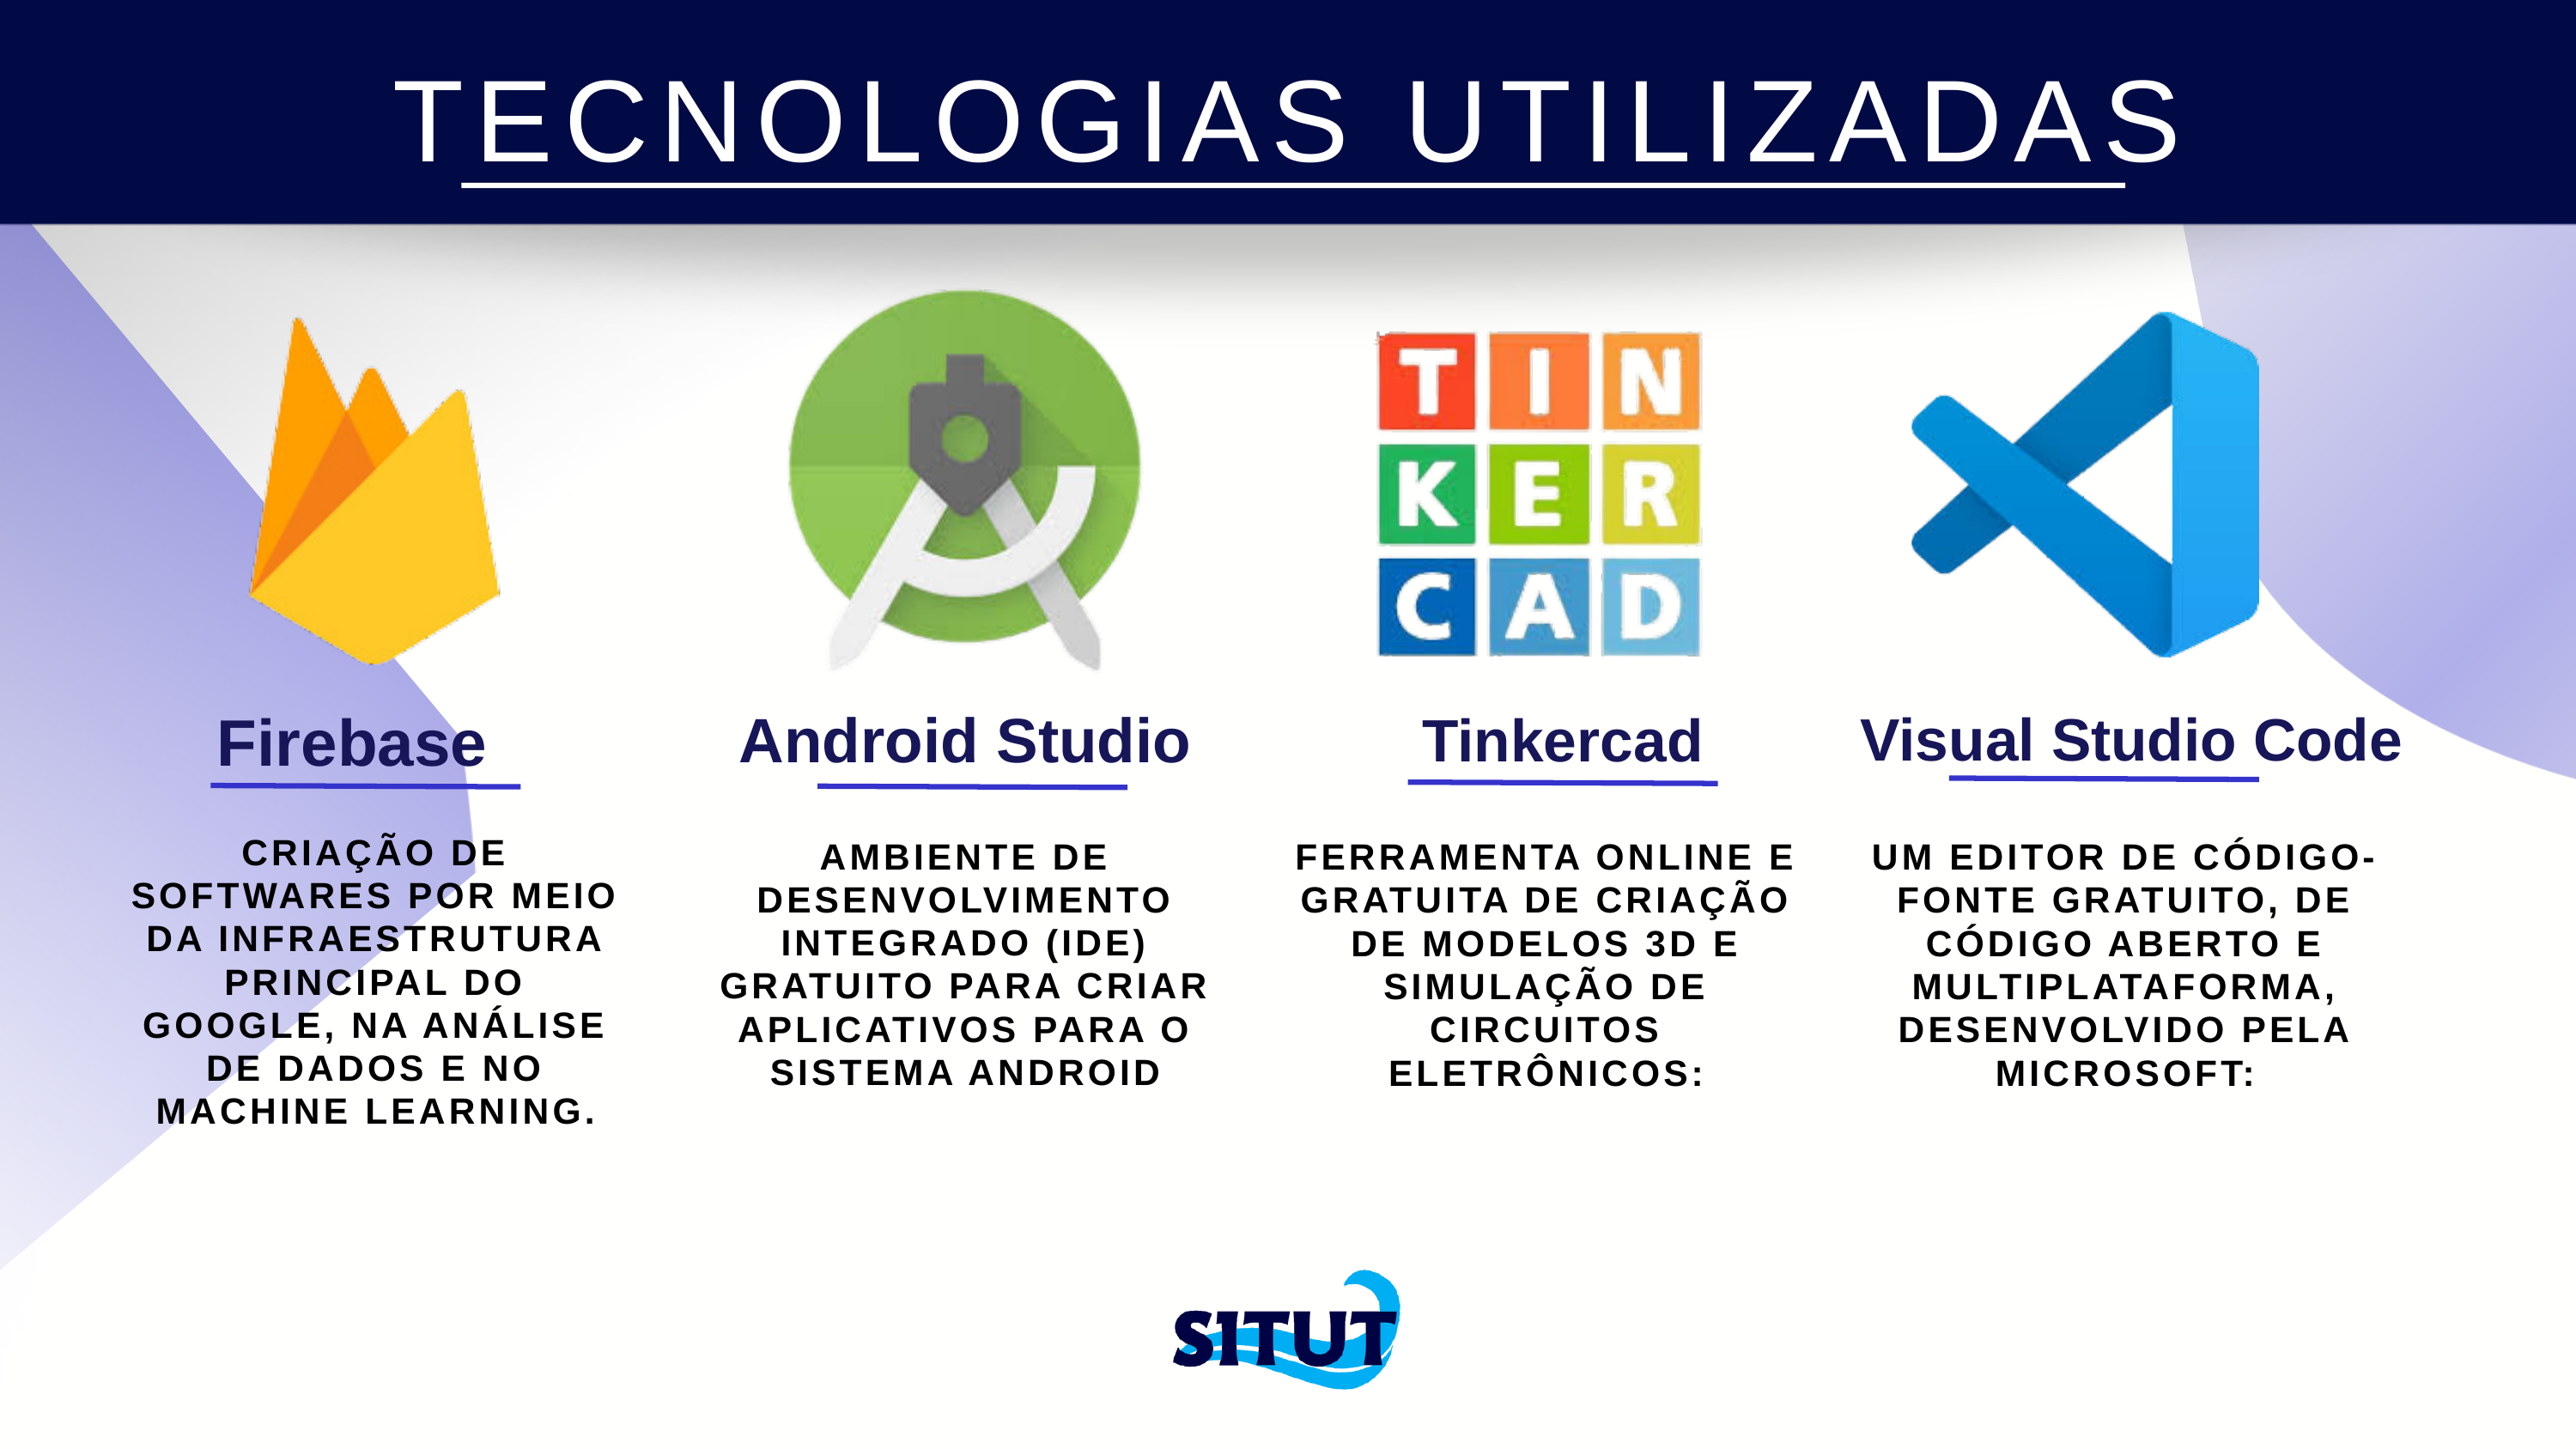

TECNOLOGIAS UTILIZADAS

Firebase
Android Studio
Visual Studio Code
Tinkercad

CRIAÇÃO DE SOFTWARES POR MEIO DA INFRAESTRUTURA PRINCIPAL DO GOOGLE, NA ANÁLISE DE DADOS E NO MACHINE LEARNING.
AMBIENTE DE DESENVOLVIMENTO INTEGRADO (IDE) GRATUITO PARA CRIAR APLICATIVOS PARA O SISTEMA ANDROID
FERRAMENTA ONLINE E GRATUITA DE CRIAÇÃO DE MODELOS 3D E SIMULAÇÃO DE CIRCUITOS ELETRÔNICOS:

UM EDITOR DE CÓDIGO-FONTE GRATUITO, DE CÓDIGO ABERTO E MULTIPLATAFORMA, DESENVOLVIDO PELA MICROSOFT: